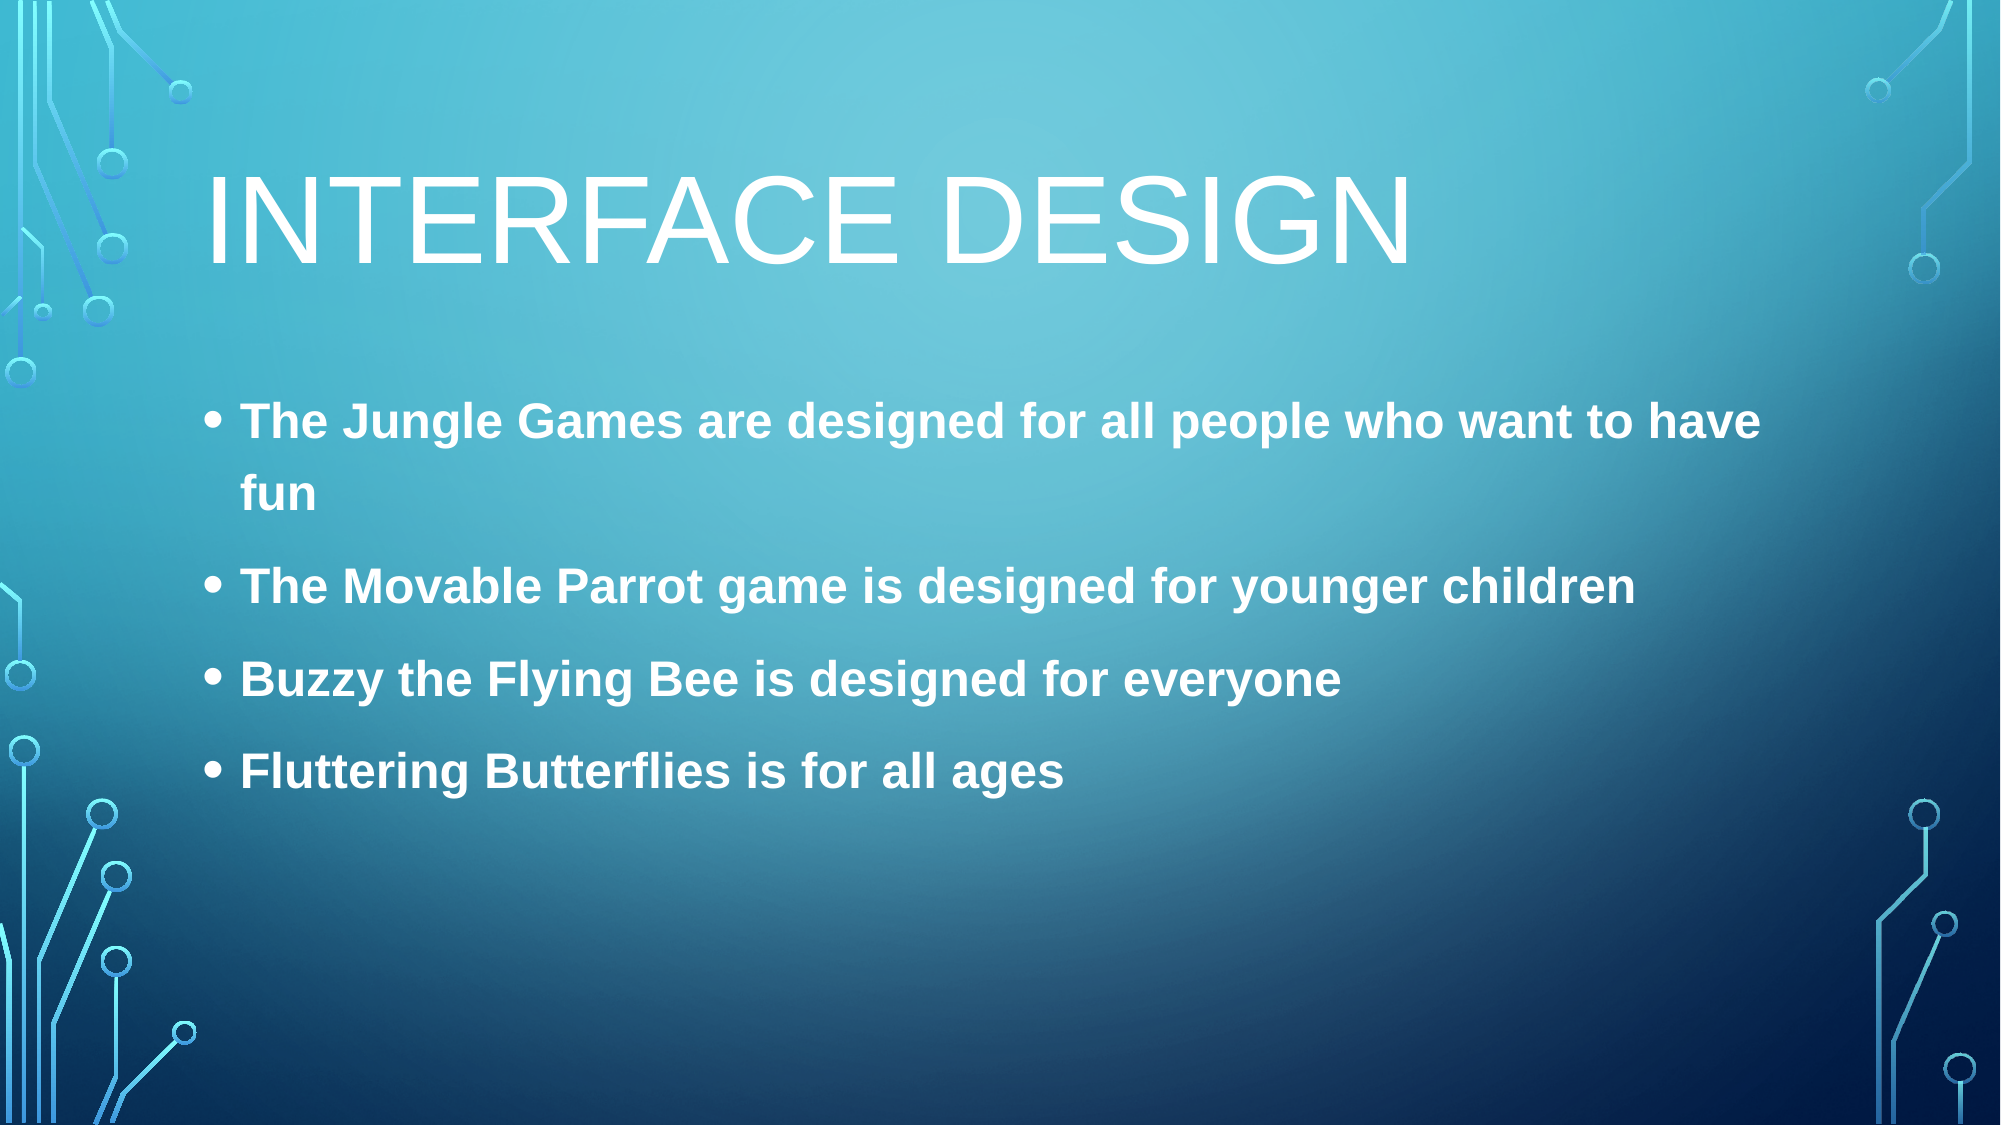

# Interface Design
The Jungle Games are designed for all people who want to have fun
The Movable Parrot game is designed for younger children
Buzzy the Flying Bee is designed for everyone
Fluttering Butterflies is for all ages